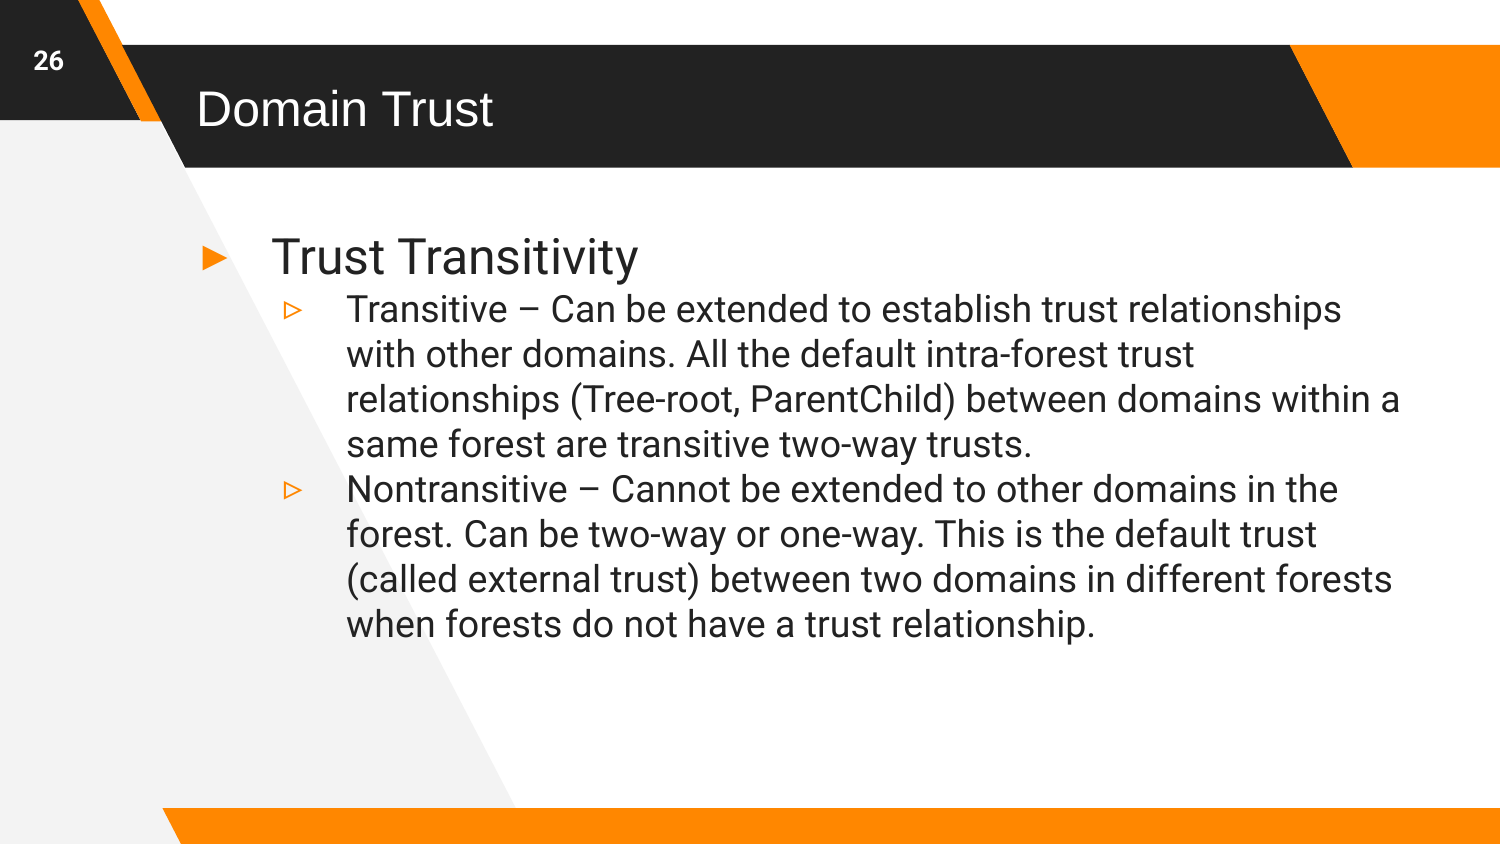

26
# Domain Trust
Trust Transitivity
Transitive – Can be extended to establish trust relationships with other domains. All the default intra-forest trust relationships (Tree-root, ParentChild) between domains within a same forest are transitive two-way trusts.
Nontransitive – Cannot be extended to other domains in the forest. Can be two-way or one-way. This is the default trust (called external trust) between two domains in different forests when forests do not have a trust relationship.